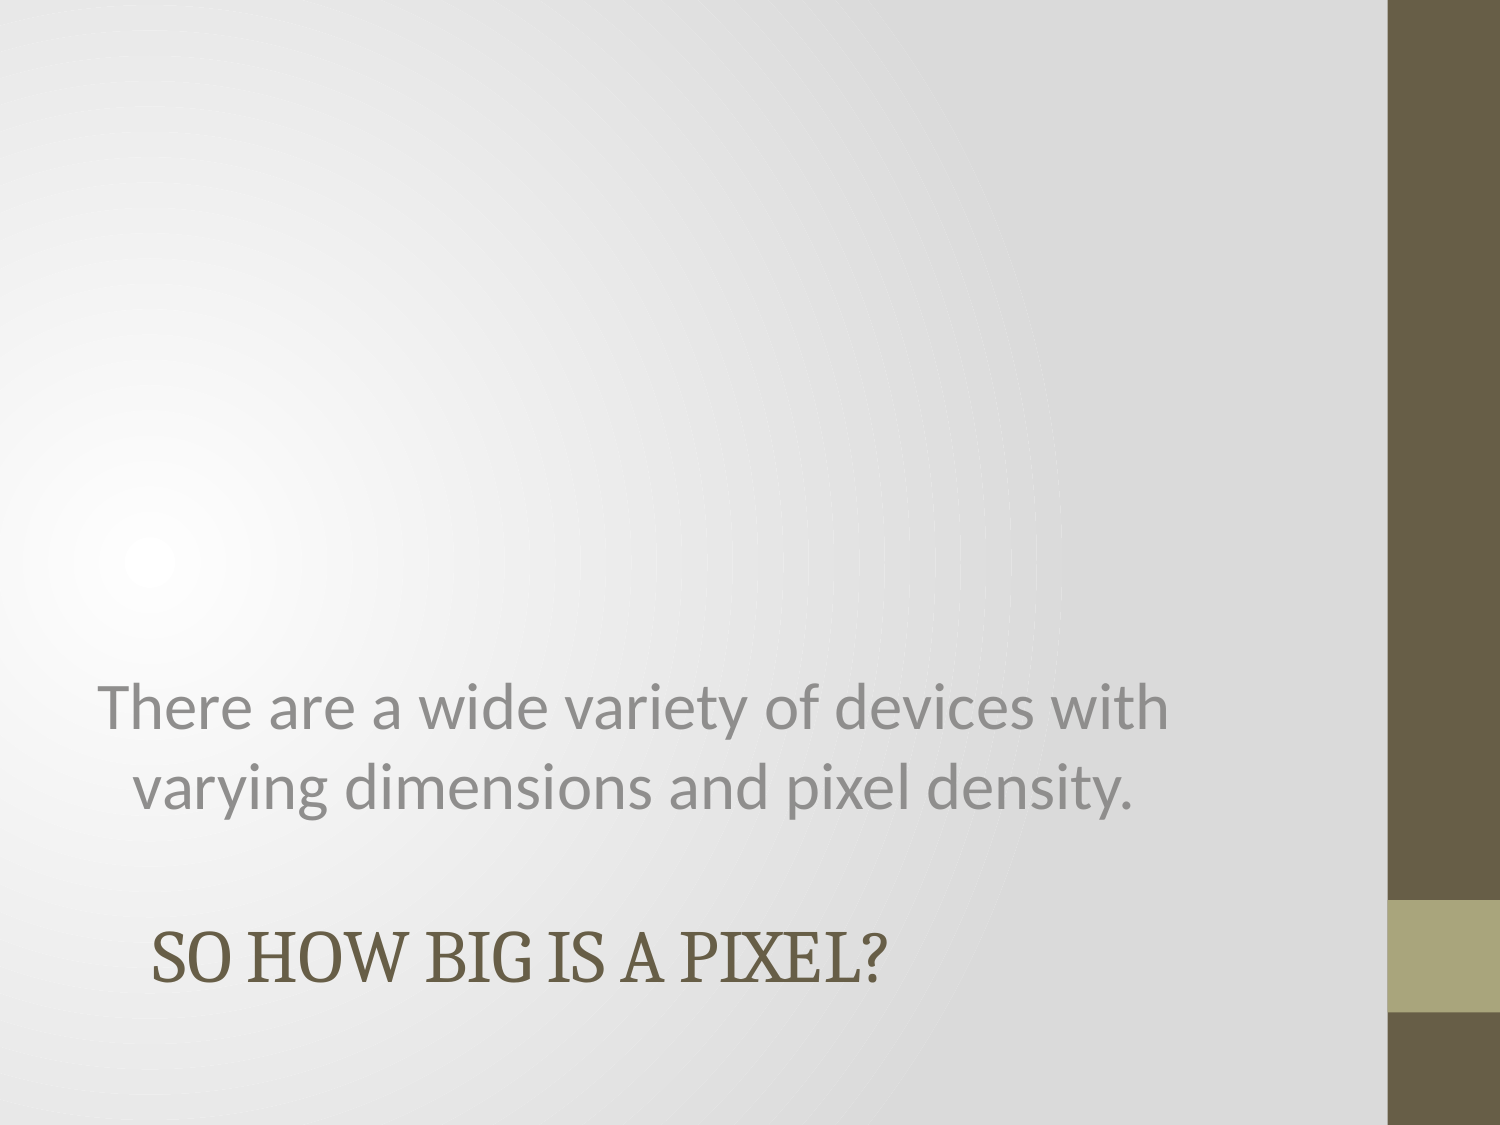

There are a wide variety of devices with varying dimensions and pixel density.
# so How big is a pixel?